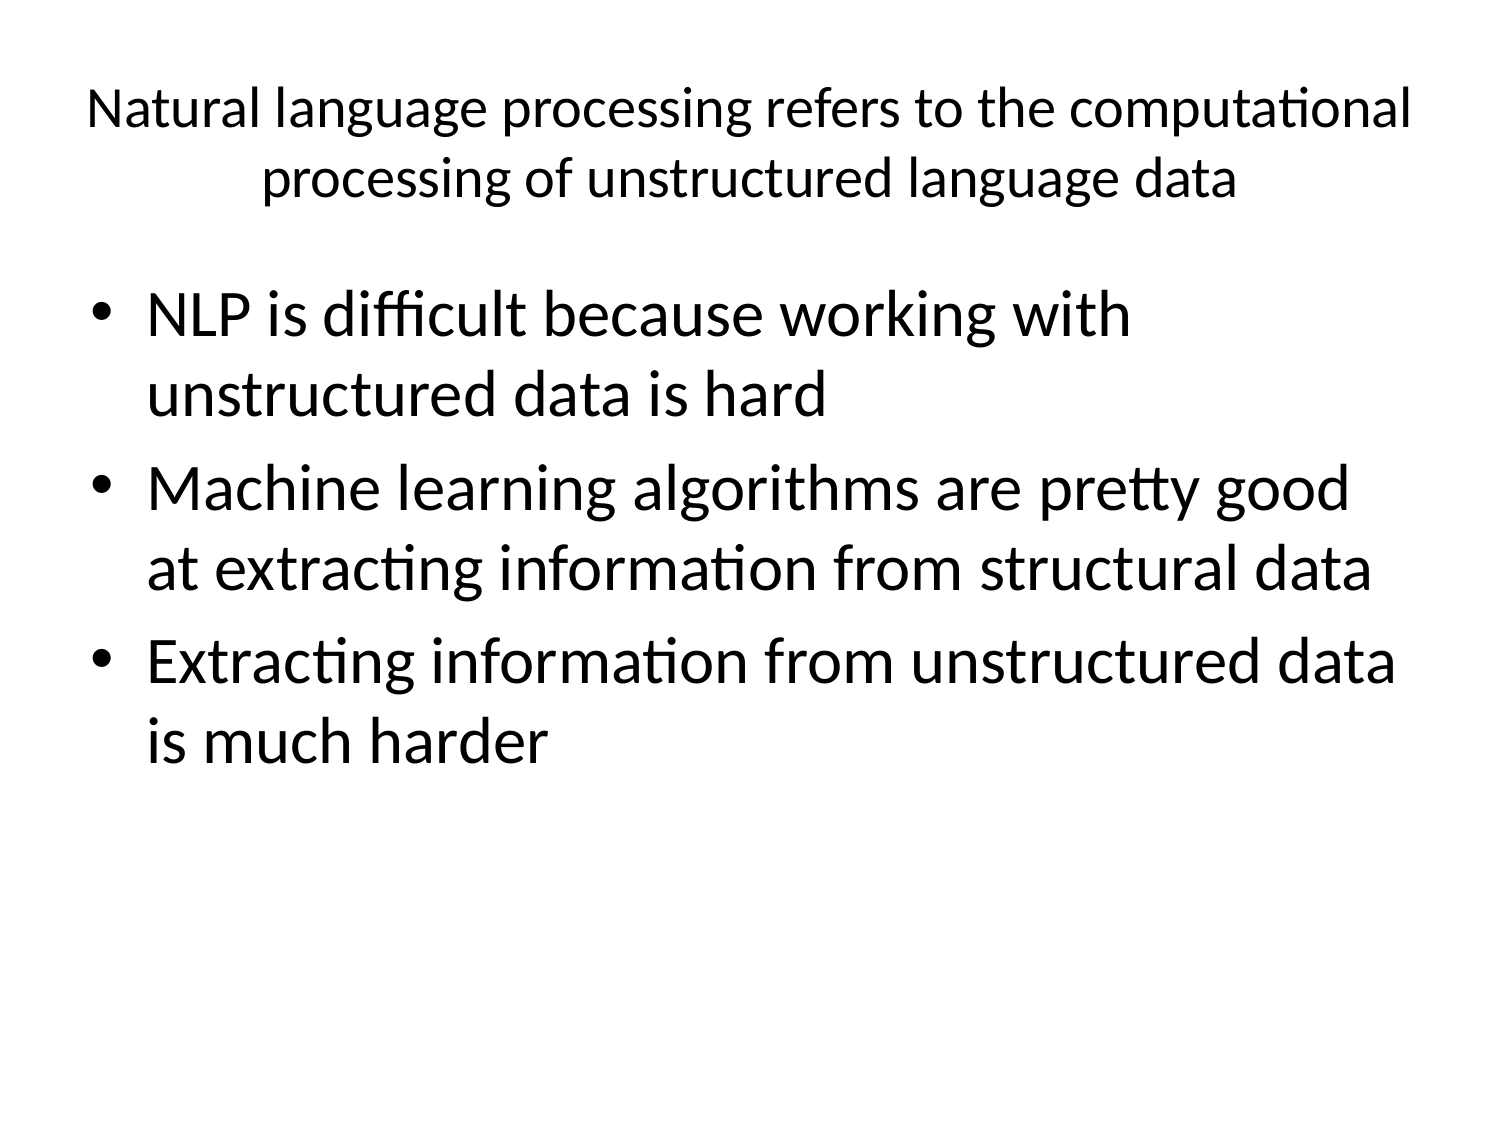

# Natural language processing refers to the computational processing of unstructured language data
NLP is difficult because working with unstructured data is hard
Machine learning algorithms are pretty good at extracting information from structural data
Extracting information from unstructured data is much harder